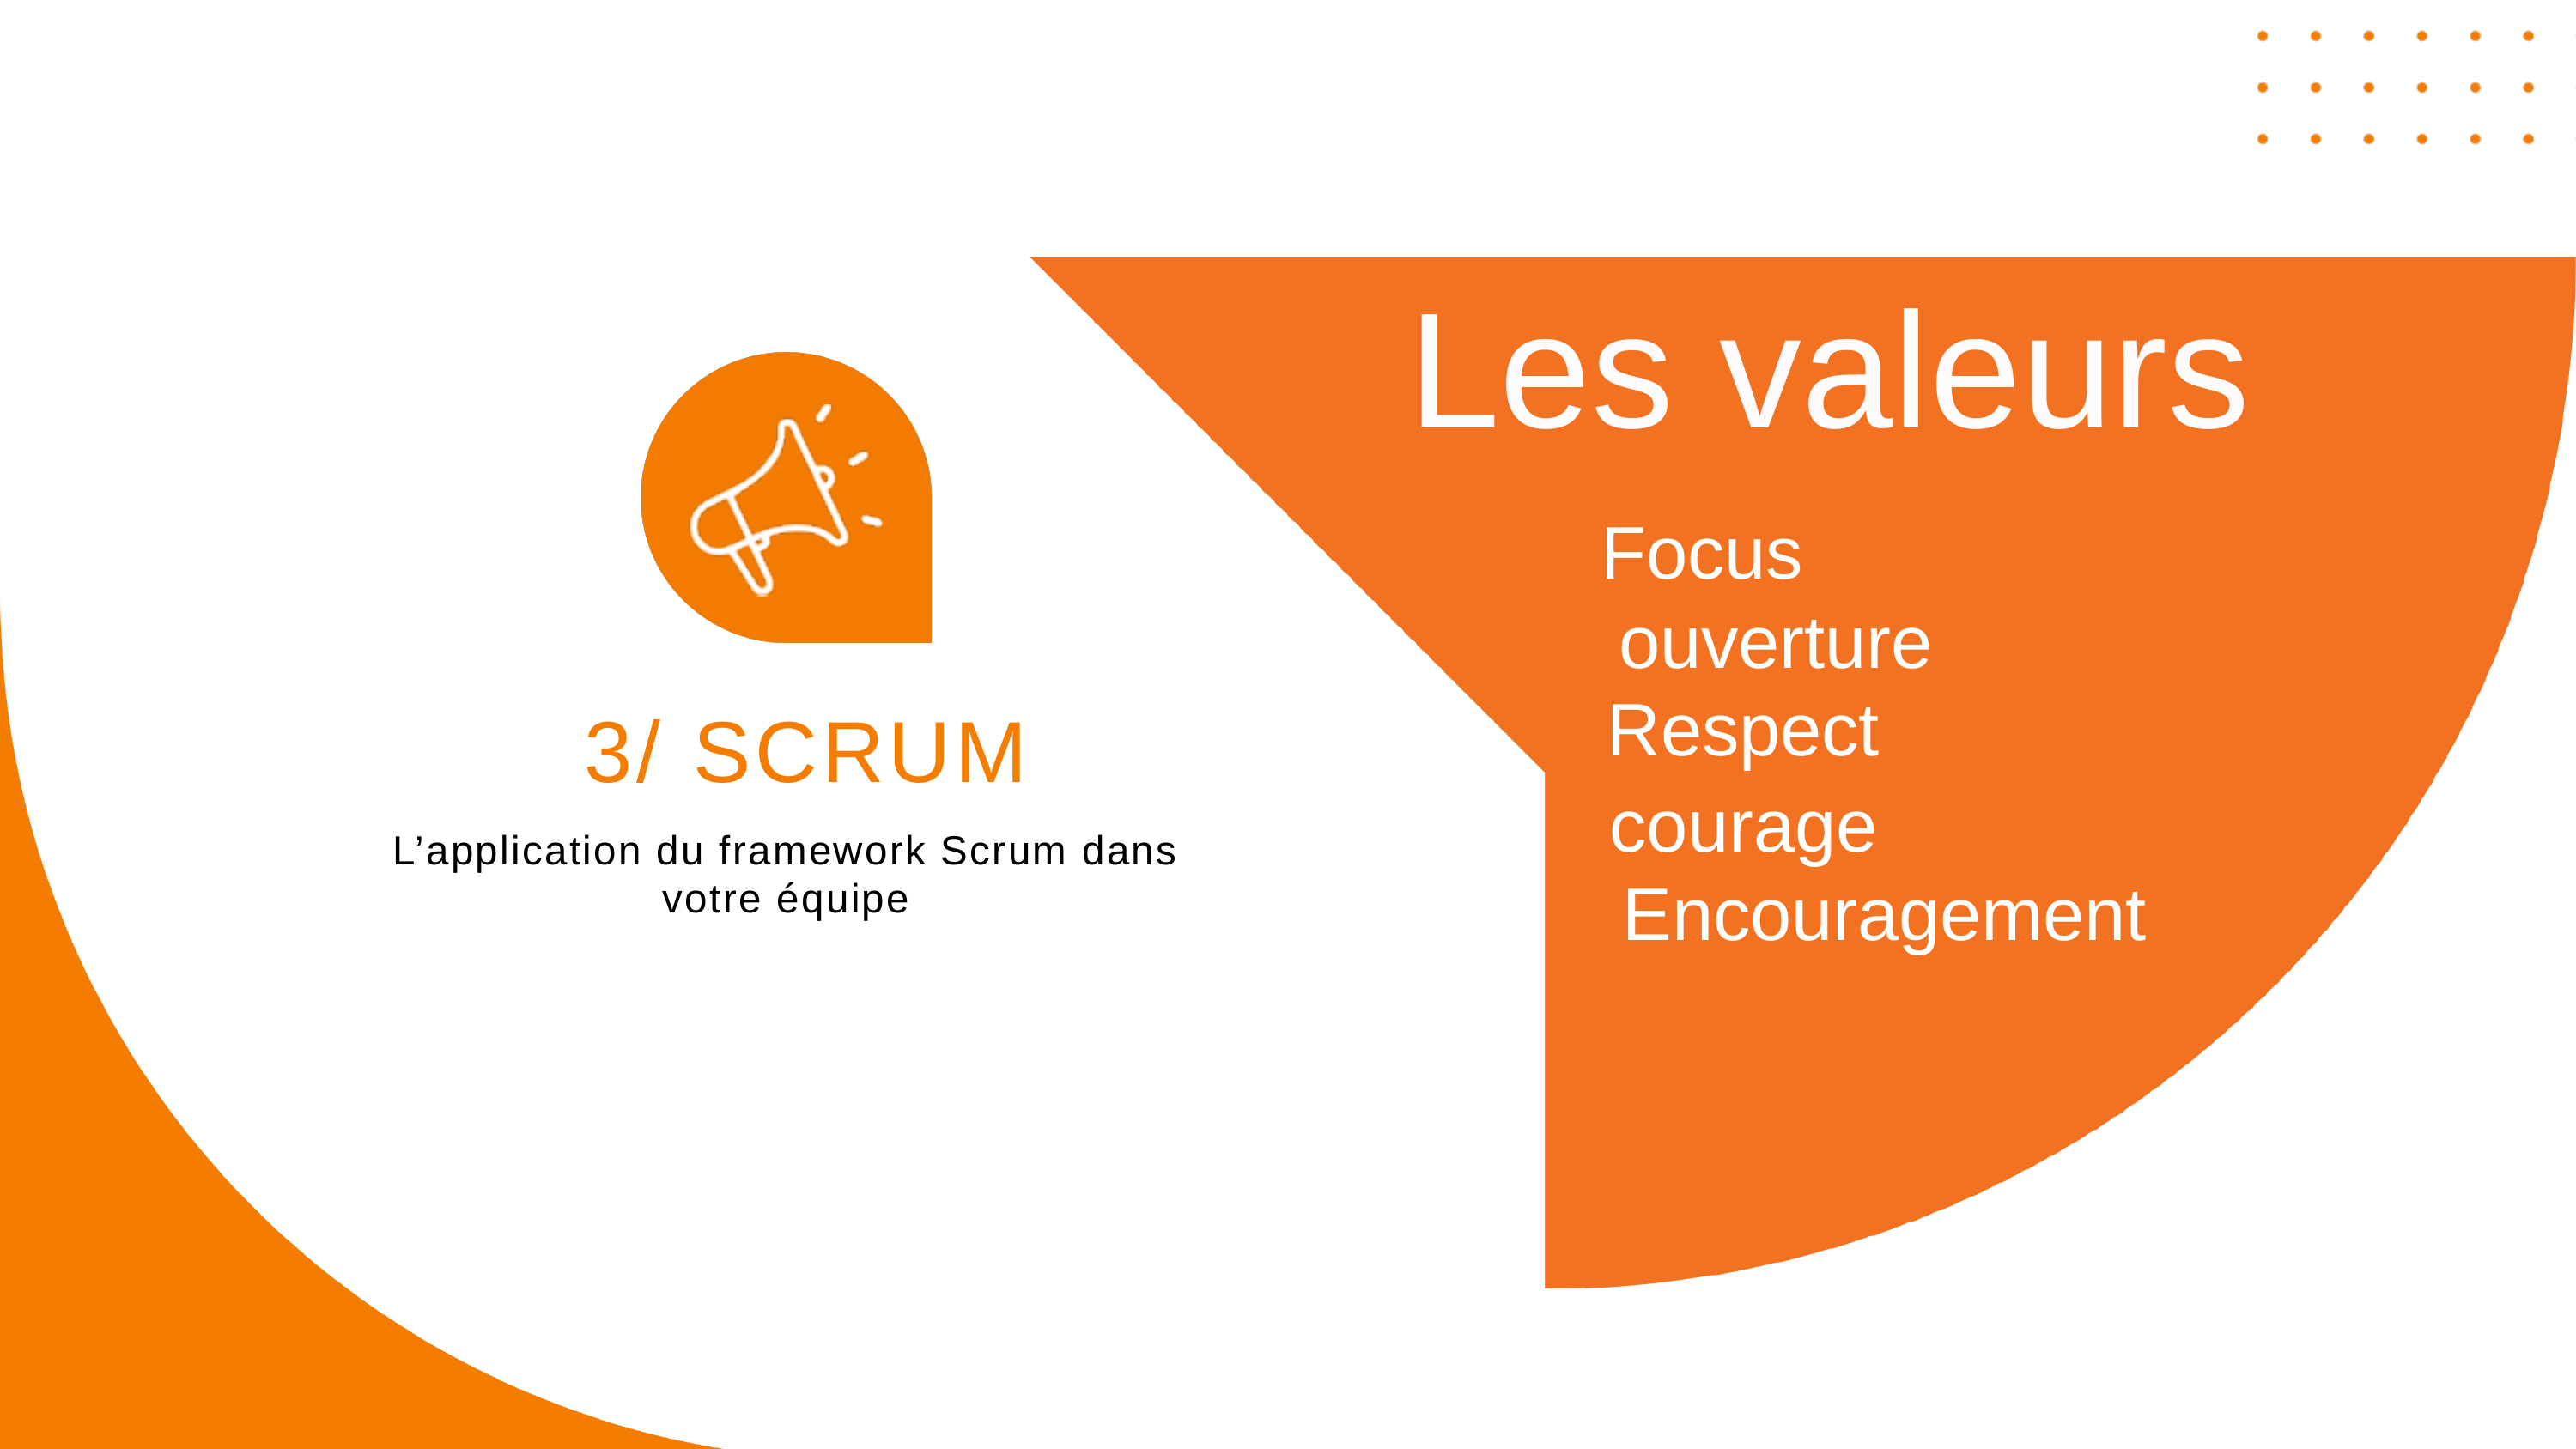

Les valeurs

Focus
ouverture

Respect
3/ SCRUM
courage
L’application du framework Scrum dans votre équipe
Encouragement